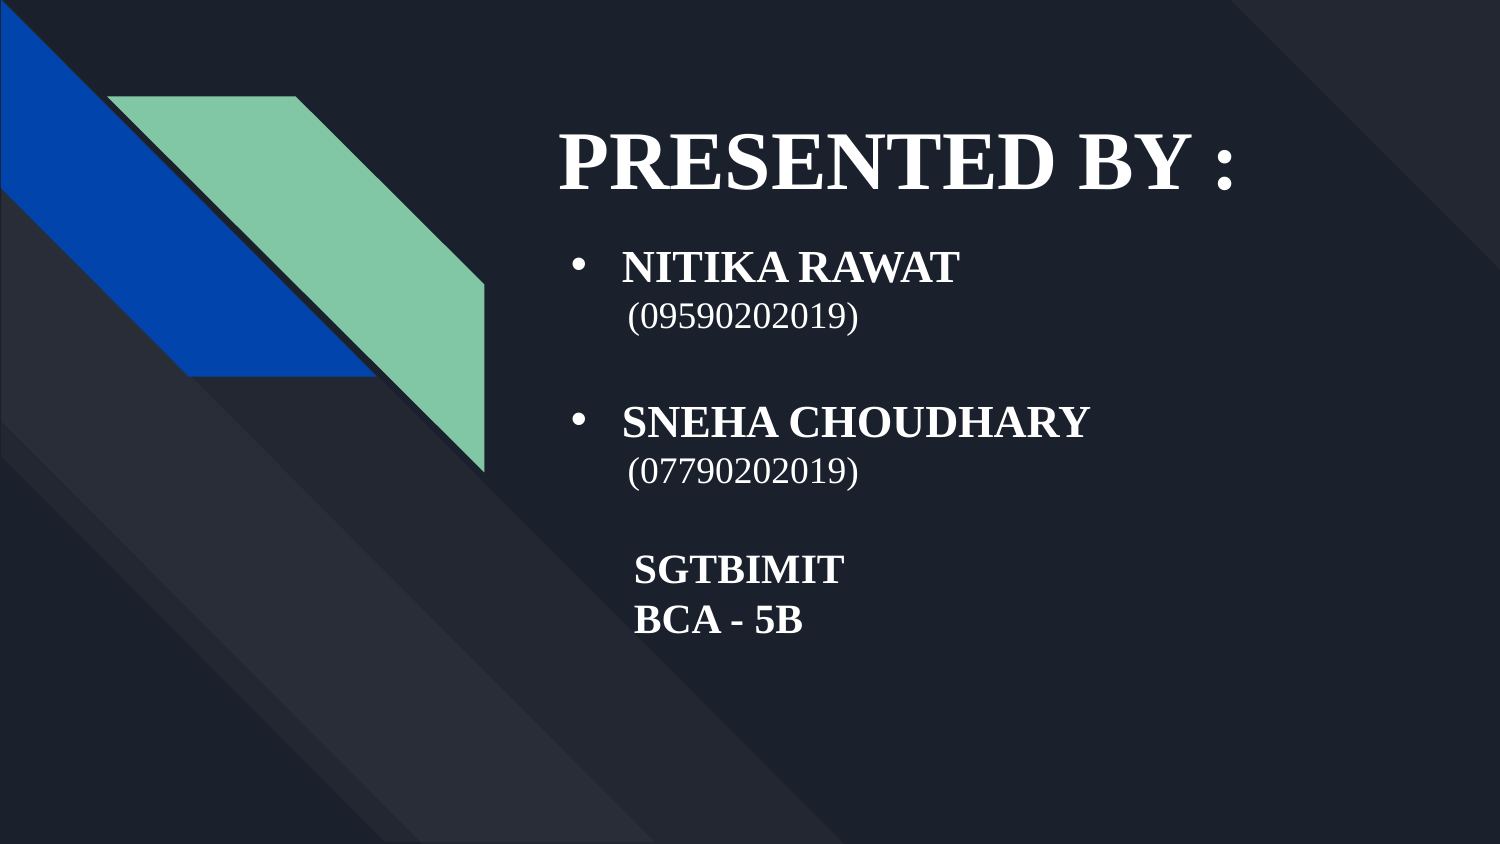

# PRESENTED BY :
NITIKA RAWAT
      (09590202019)

SNEHA CHOUDHARY
      (07790202019)

      SGTBIMIT
      BCA - 5B